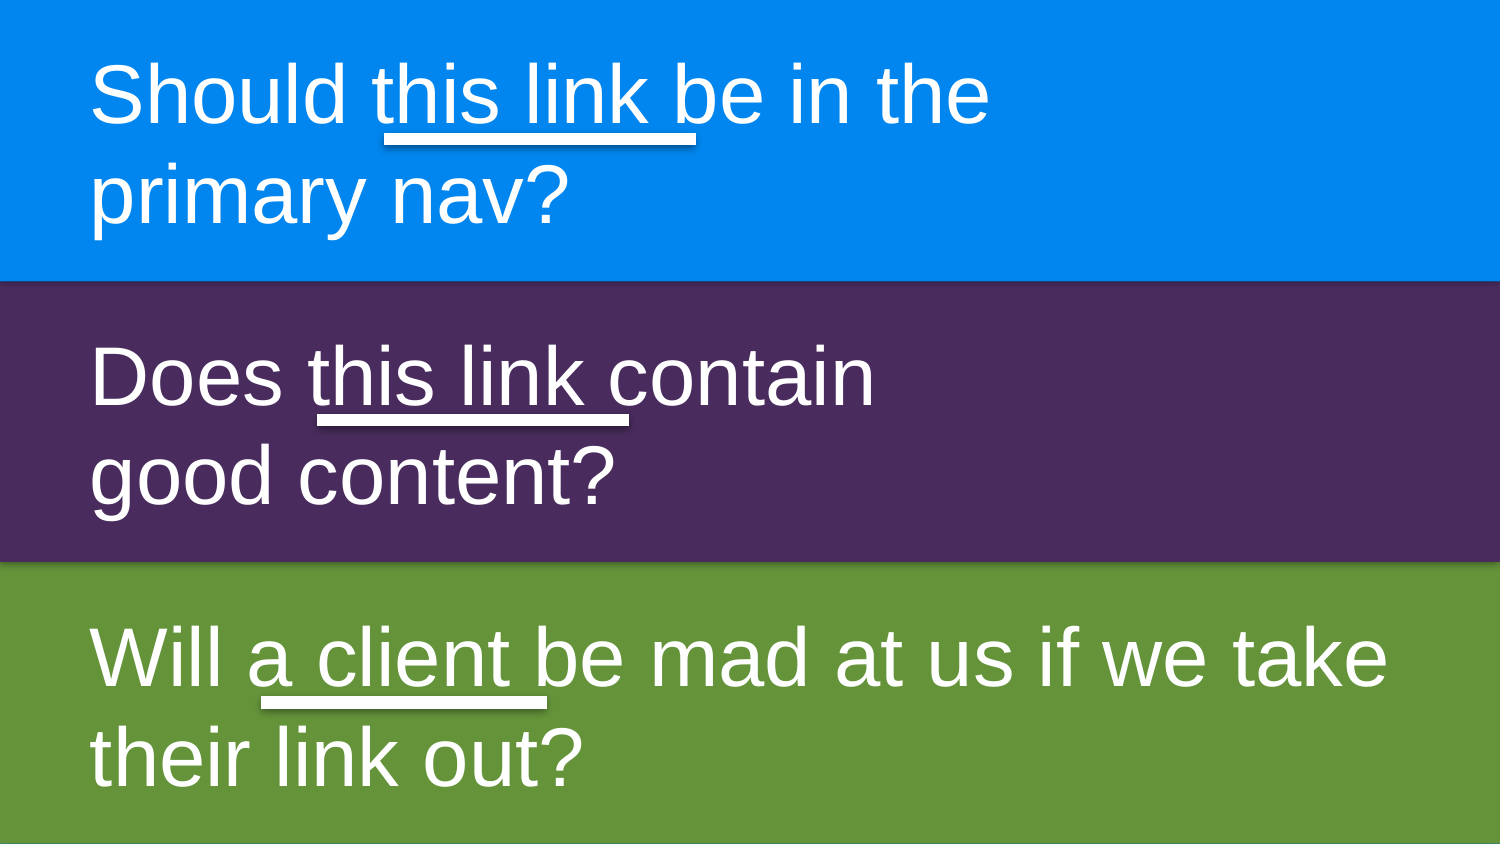

Should this link be in the
primary nav?
Does this link contain
good content?
Will a client be mad at us if we take their link out?